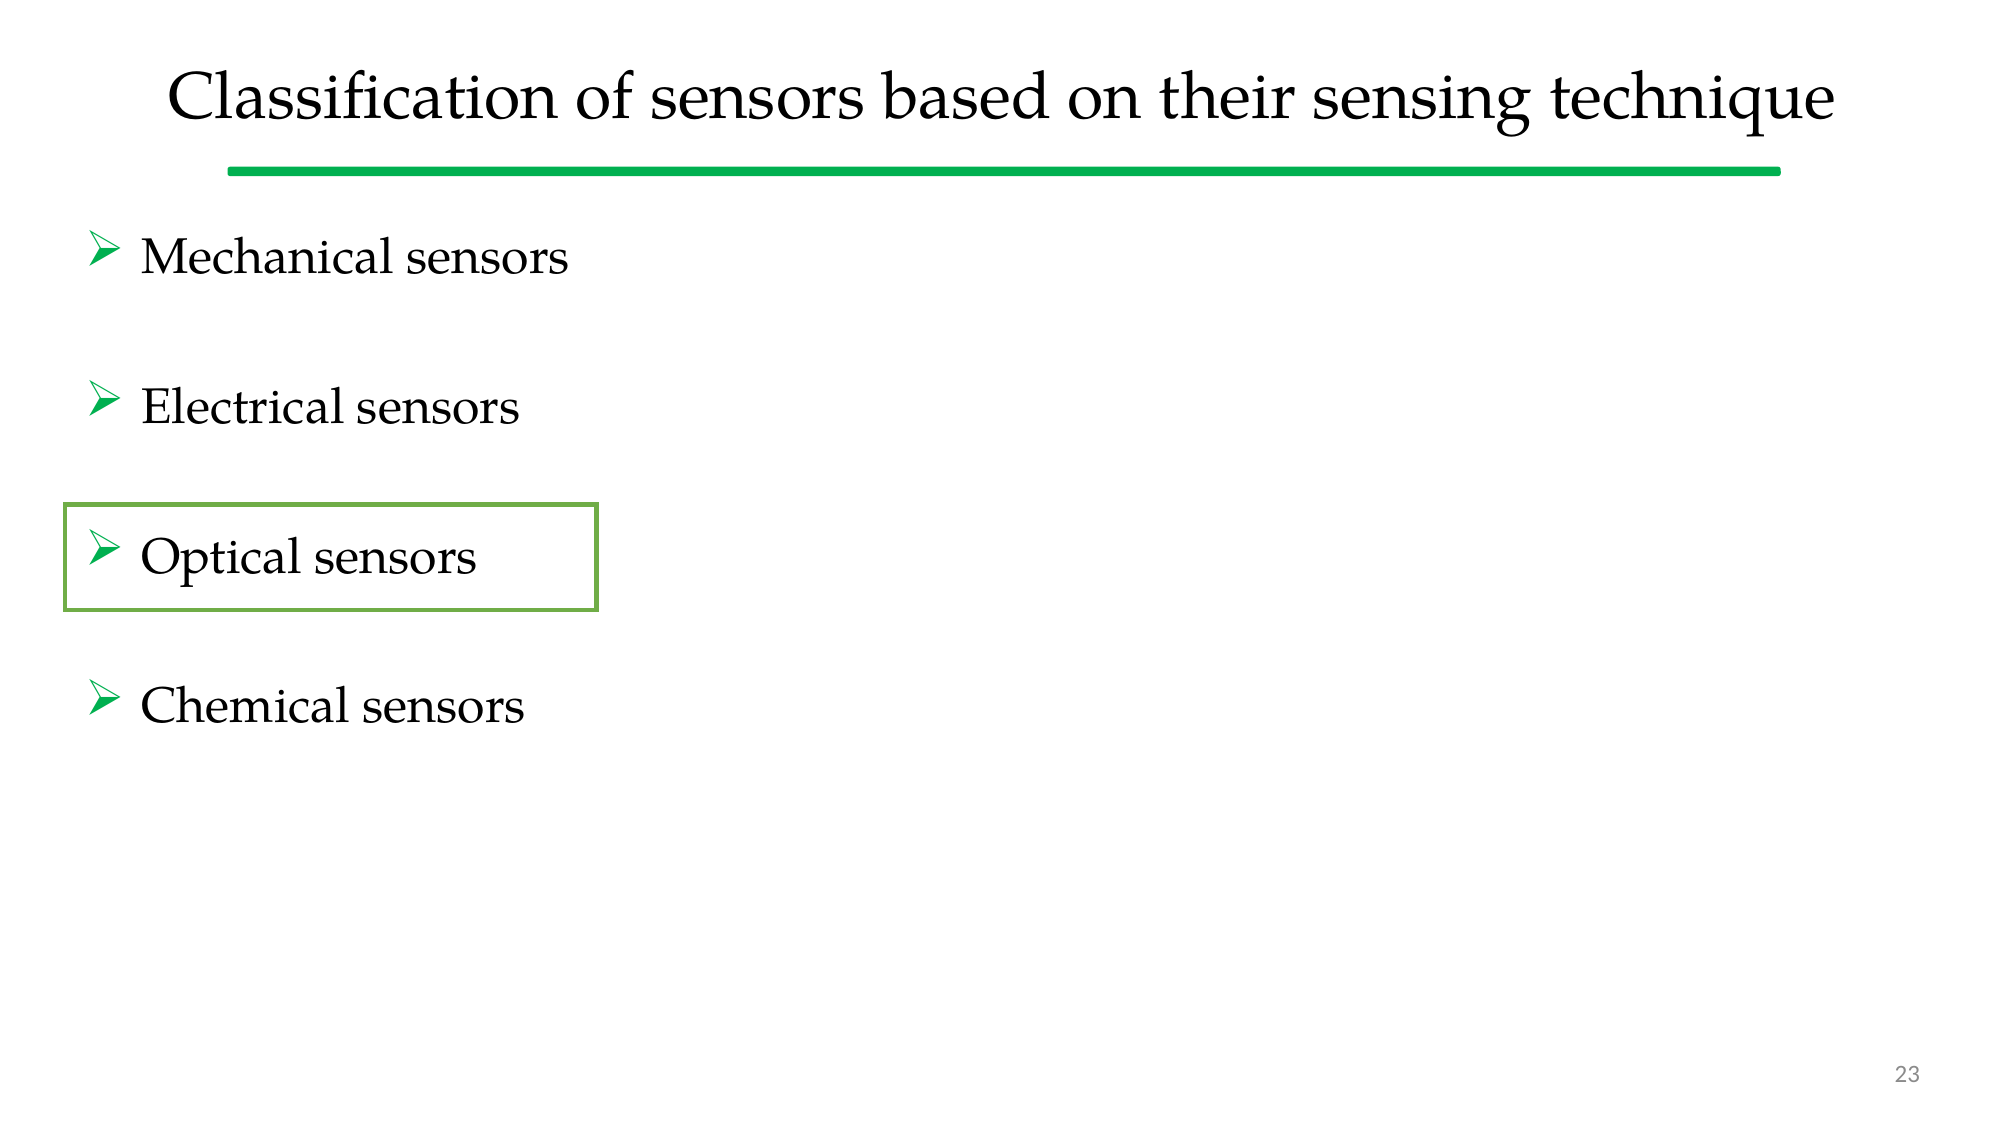

# Classification of sensors based on their sensing technique
Mechanical sensors

Electrical sensors

Optical sensors

Chemical sensors

23